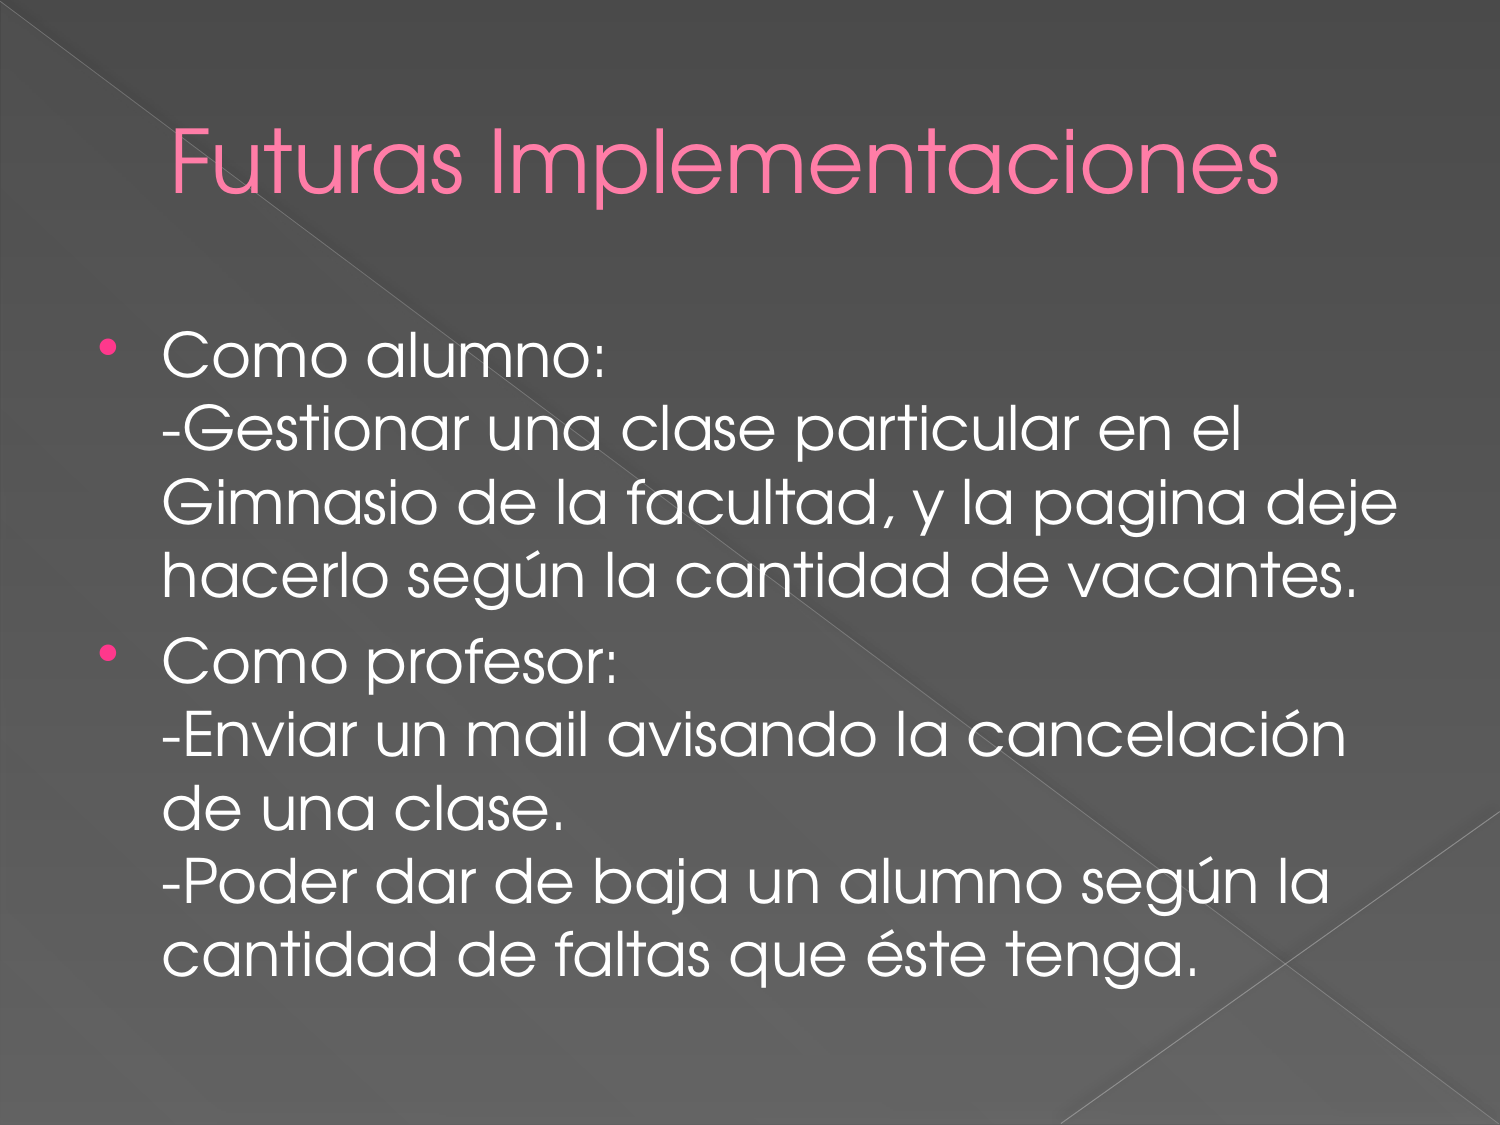

# Futuras Implementaciones
Como alumno:
-Gestionar una clase particular en el Gimnasio de la facultad, y la pagina deje hacerlo según la cantidad de vacantes.
Como profesor:
-Enviar un mail avisando la cancelación de una clase.
-Poder dar de baja un alumno según la cantidad de faltas que éste tenga.